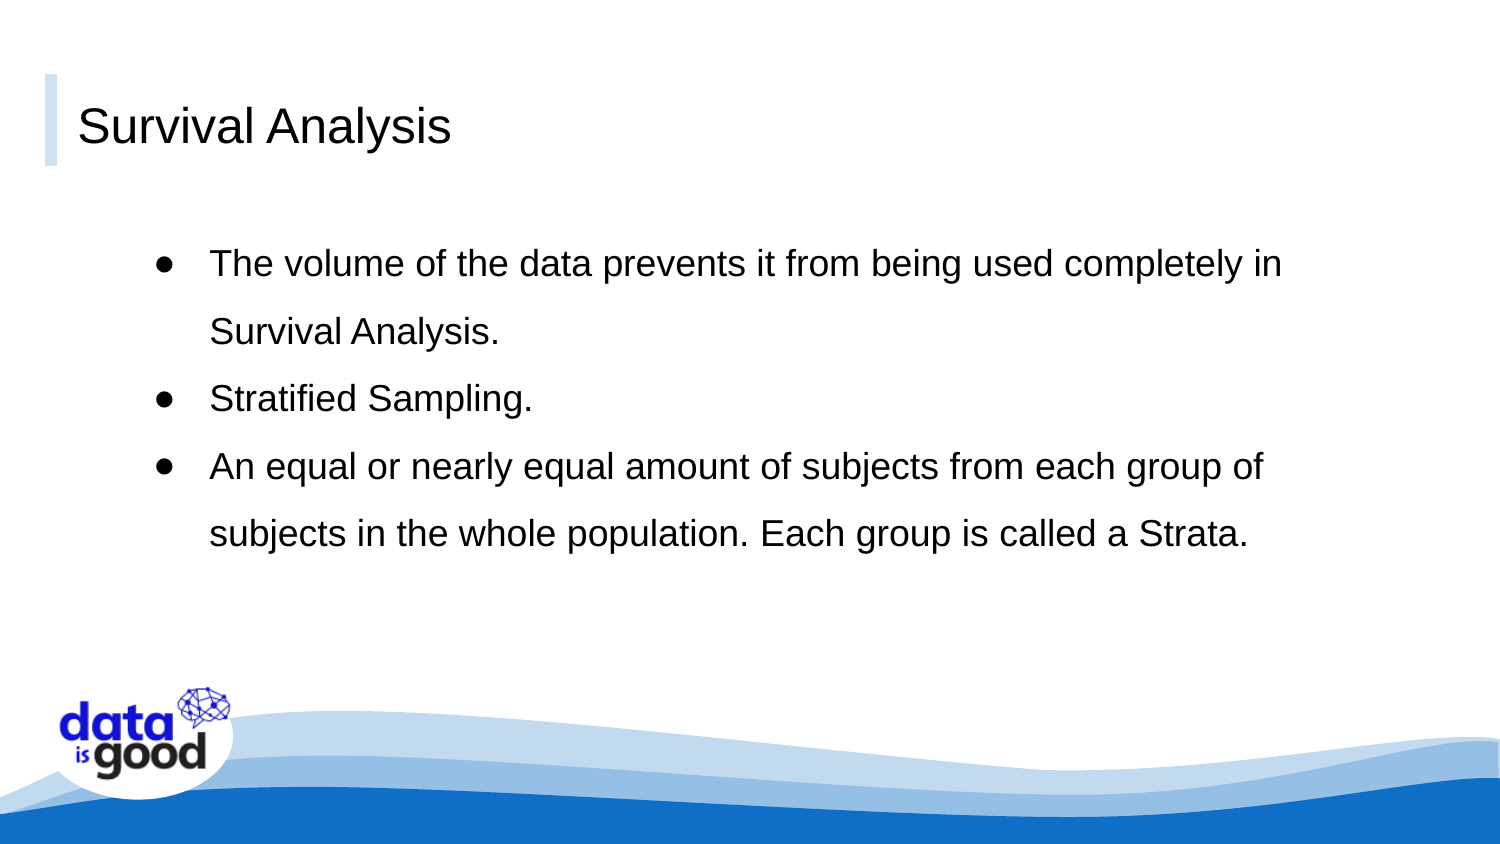

# Survival Analysis
The volume of the data prevents it from being used completely in Survival Analysis.
Stratified Sampling.
An equal or nearly equal amount of subjects from each group of subjects in the whole population. Each group is called a Strata.